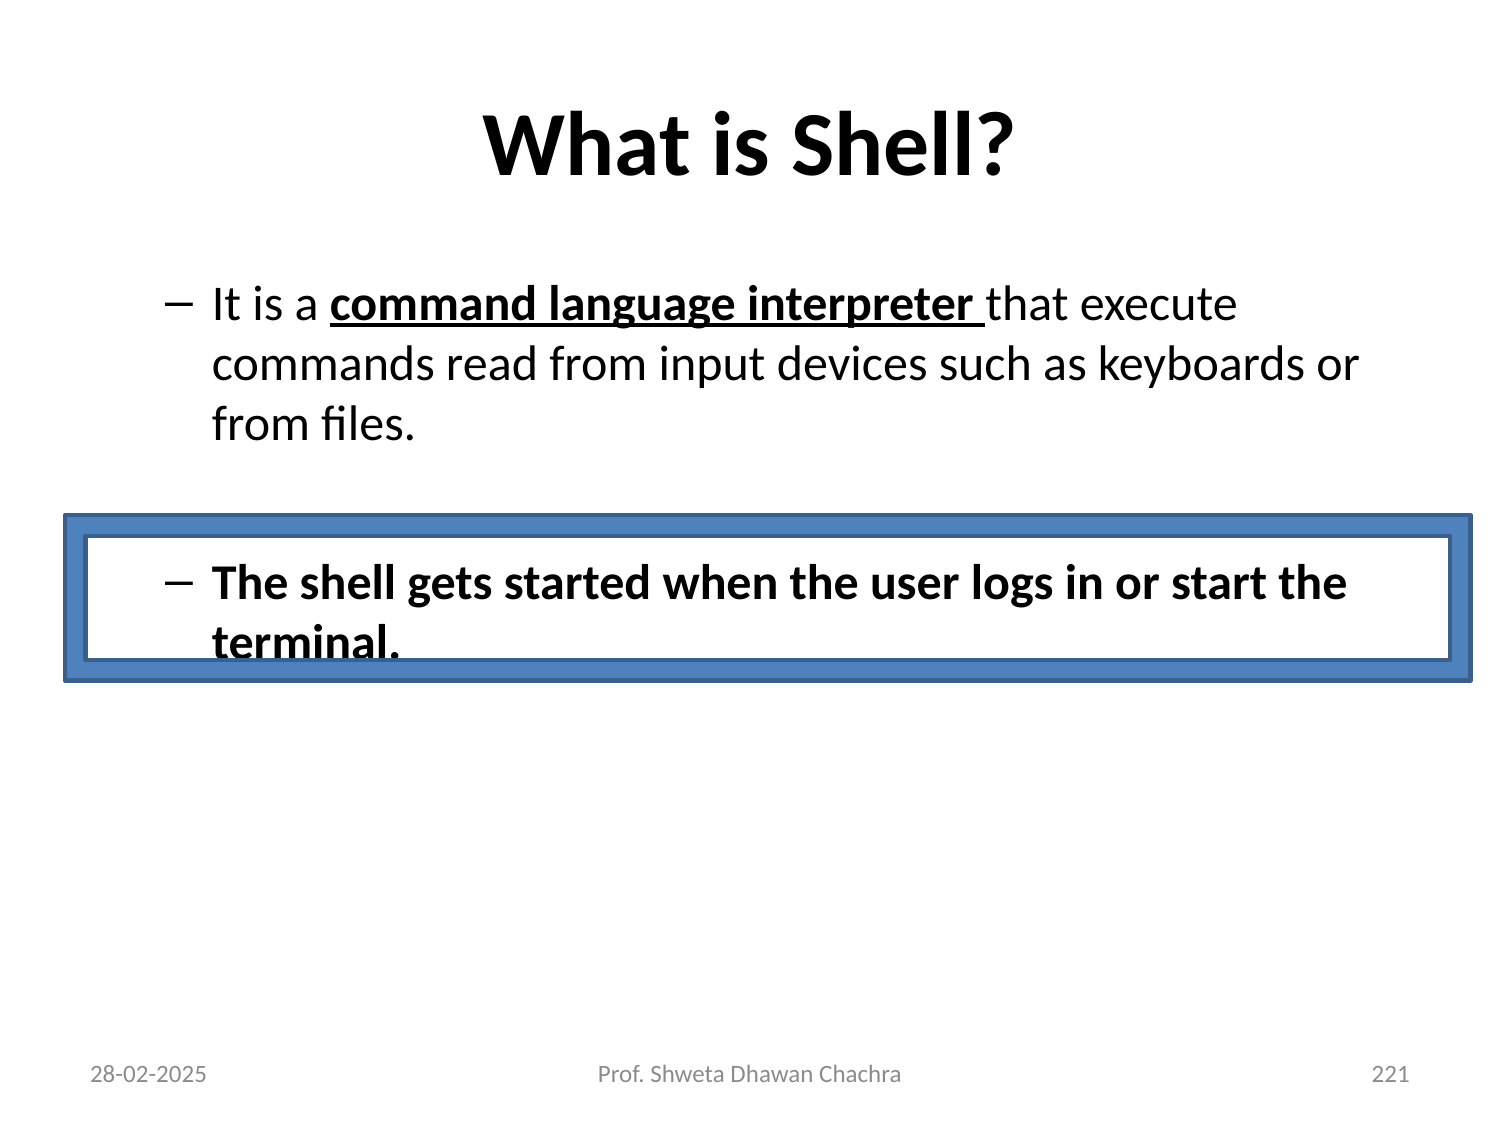

# What is Shell?
It is a command language interpreter that execute commands read from input devices such as keyboards or from files.

The shell gets started when the user logs in or start the terminal.

28-02-2025
Prof. Shweta Dhawan Chachra
221